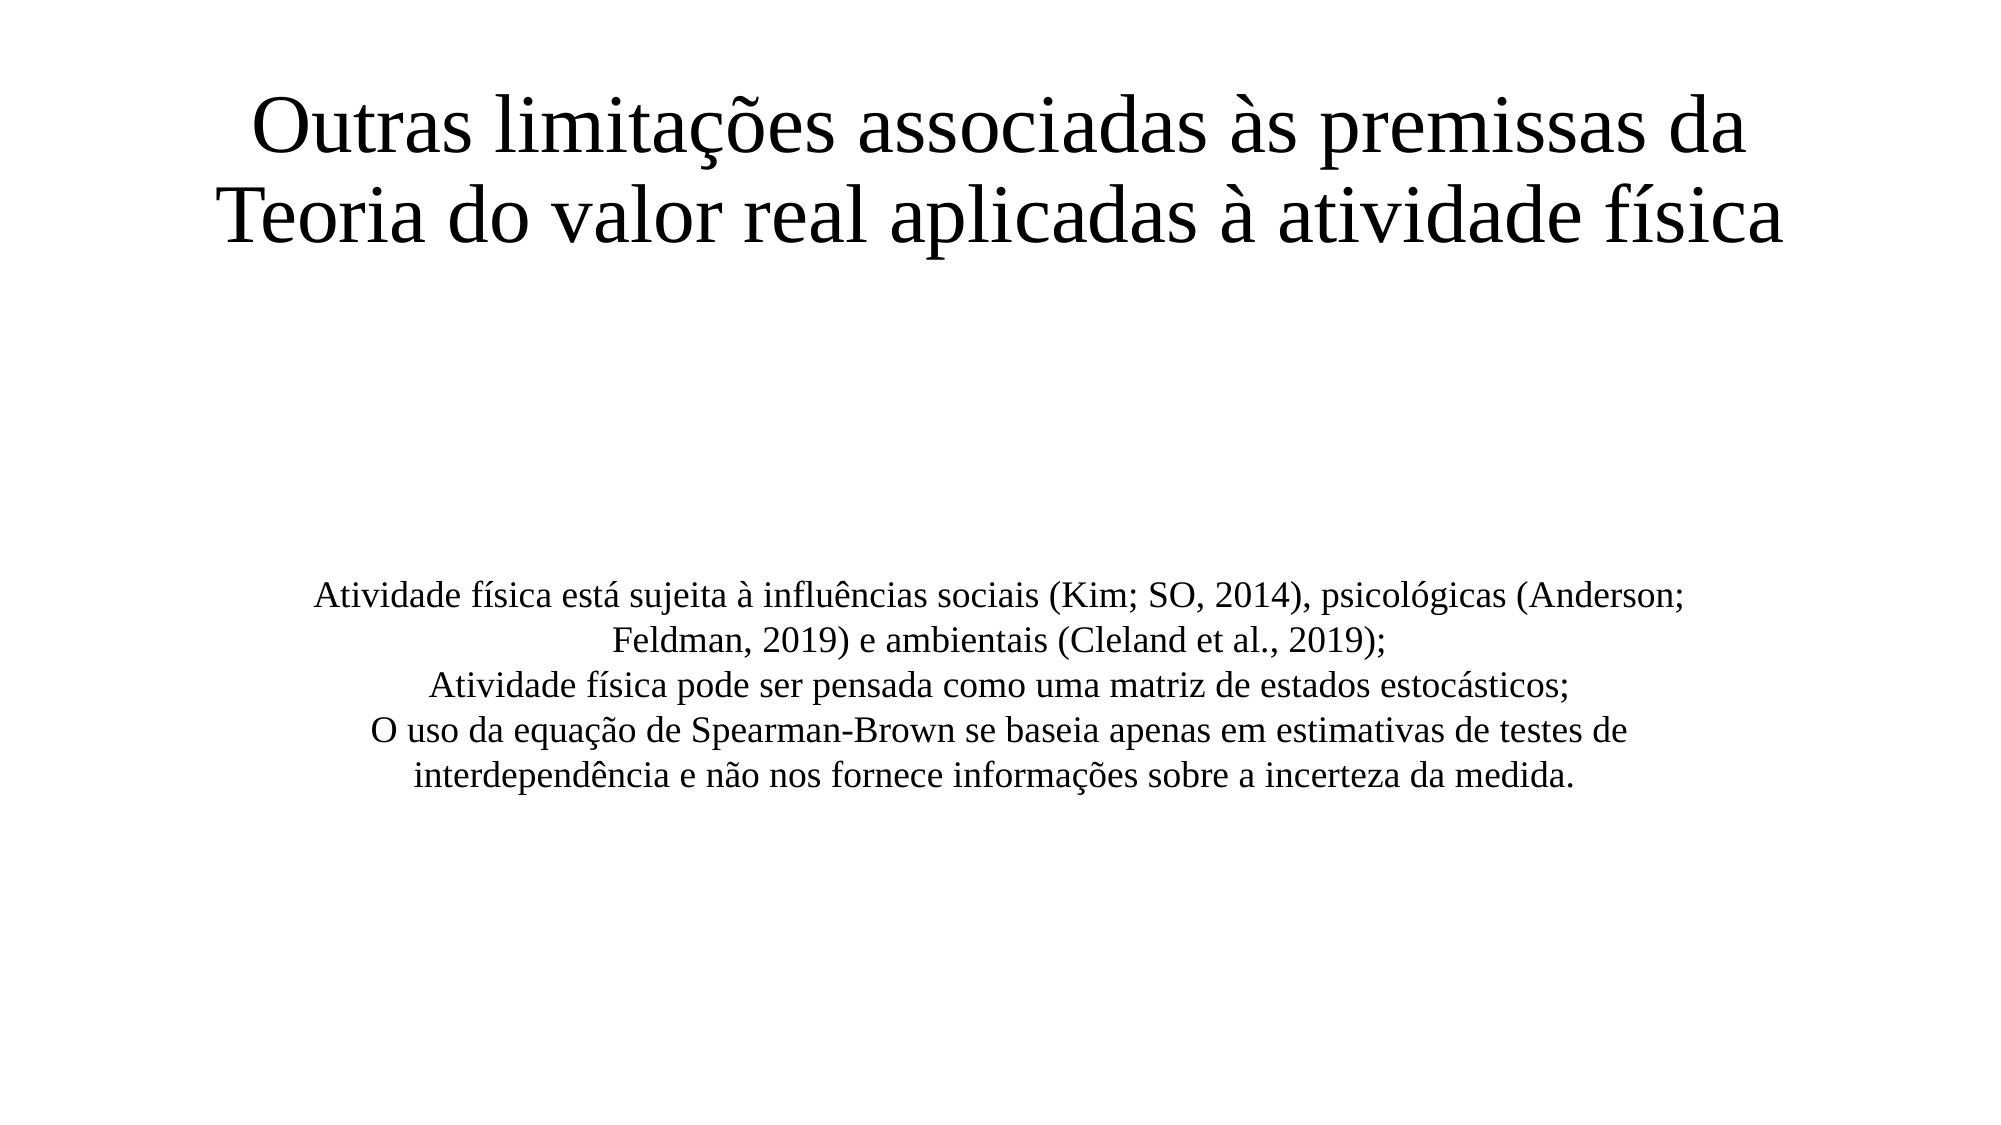

# Outras limitações associadas às premissas da Teoria do valor real aplicadas à atividade física
Atividade física está sujeita à influências sociais (Kim; SO, 2014), psicológicas (Anderson; Feldman, 2019) e ambientais (Cleland et al., 2019);
Atividade física pode ser pensada como uma matriz de estados estocásticos;
O uso da equação de Spearman-Brown se baseia apenas em estimativas de testes de interdependência e não nos fornece informações sobre a incerteza da medida.